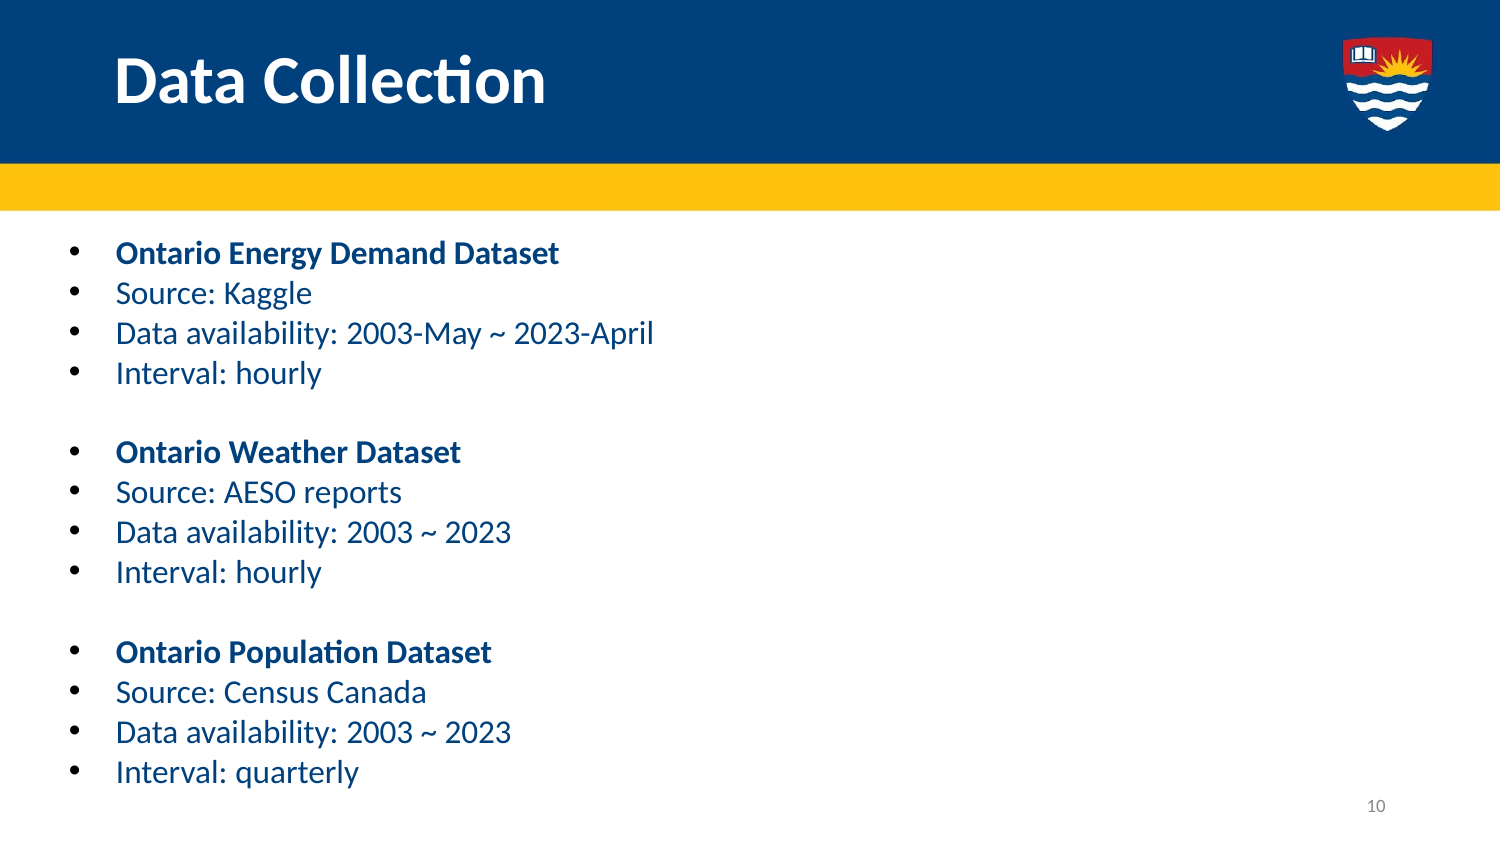

# Data Collection
Ontario Energy Demand Dataset
Source: Kaggle
Data availability: 2003-May ~ 2023-April
Interval: hourly

Ontario Weather Dataset
Source: AESO reports
Data availability: 2003 ~ 2023
Interval: hourly

Ontario Population Dataset
Source: Census Canada
Data availability: 2003 ~ 2023
Interval: quarterly

10